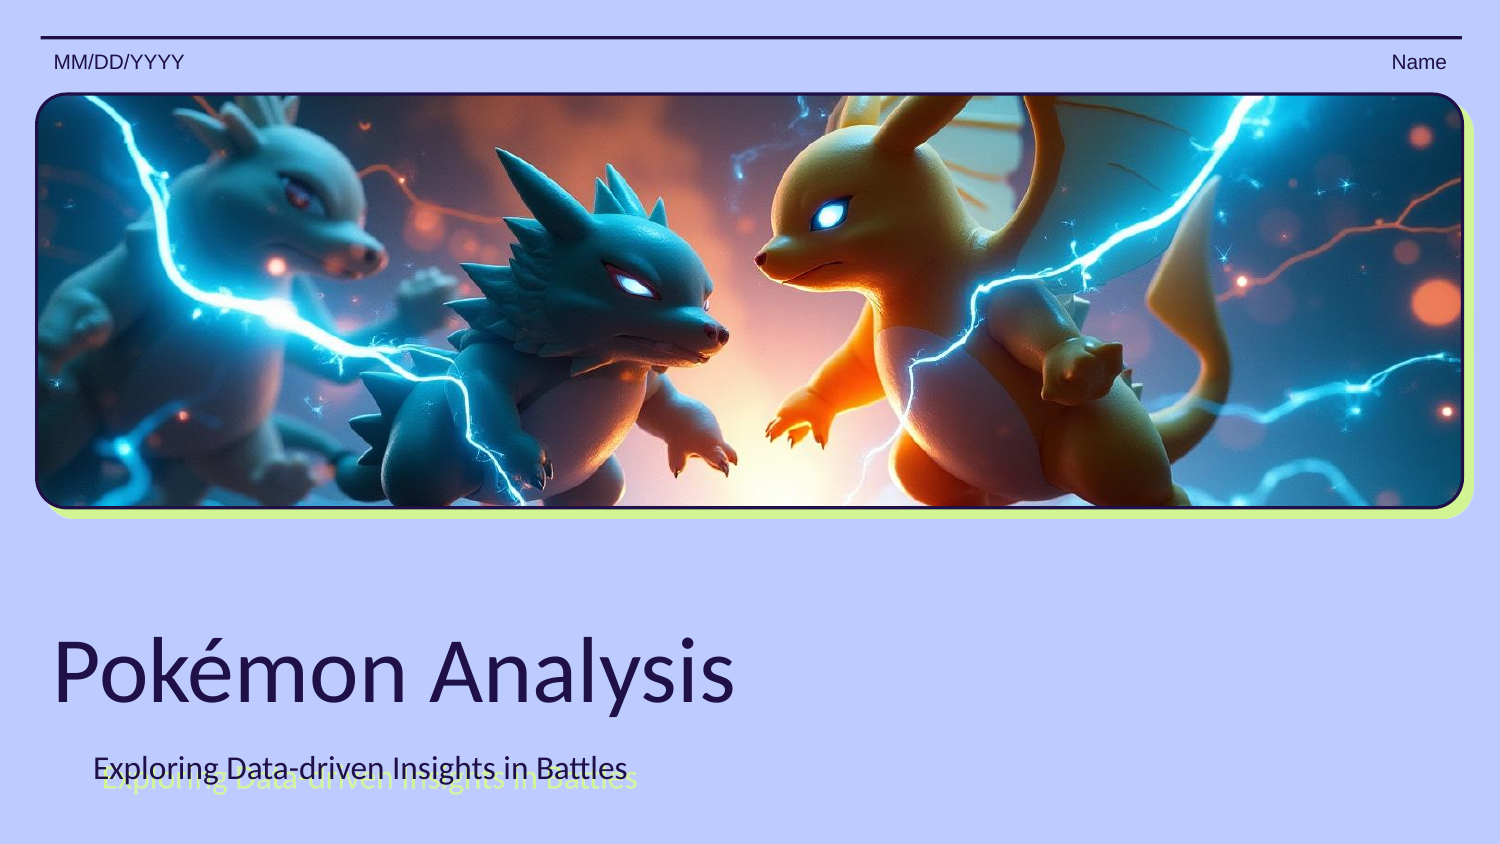

MM/DD/YYYY
Name

# Pokémon Analysis
Exploring Data-driven Insights in Battles